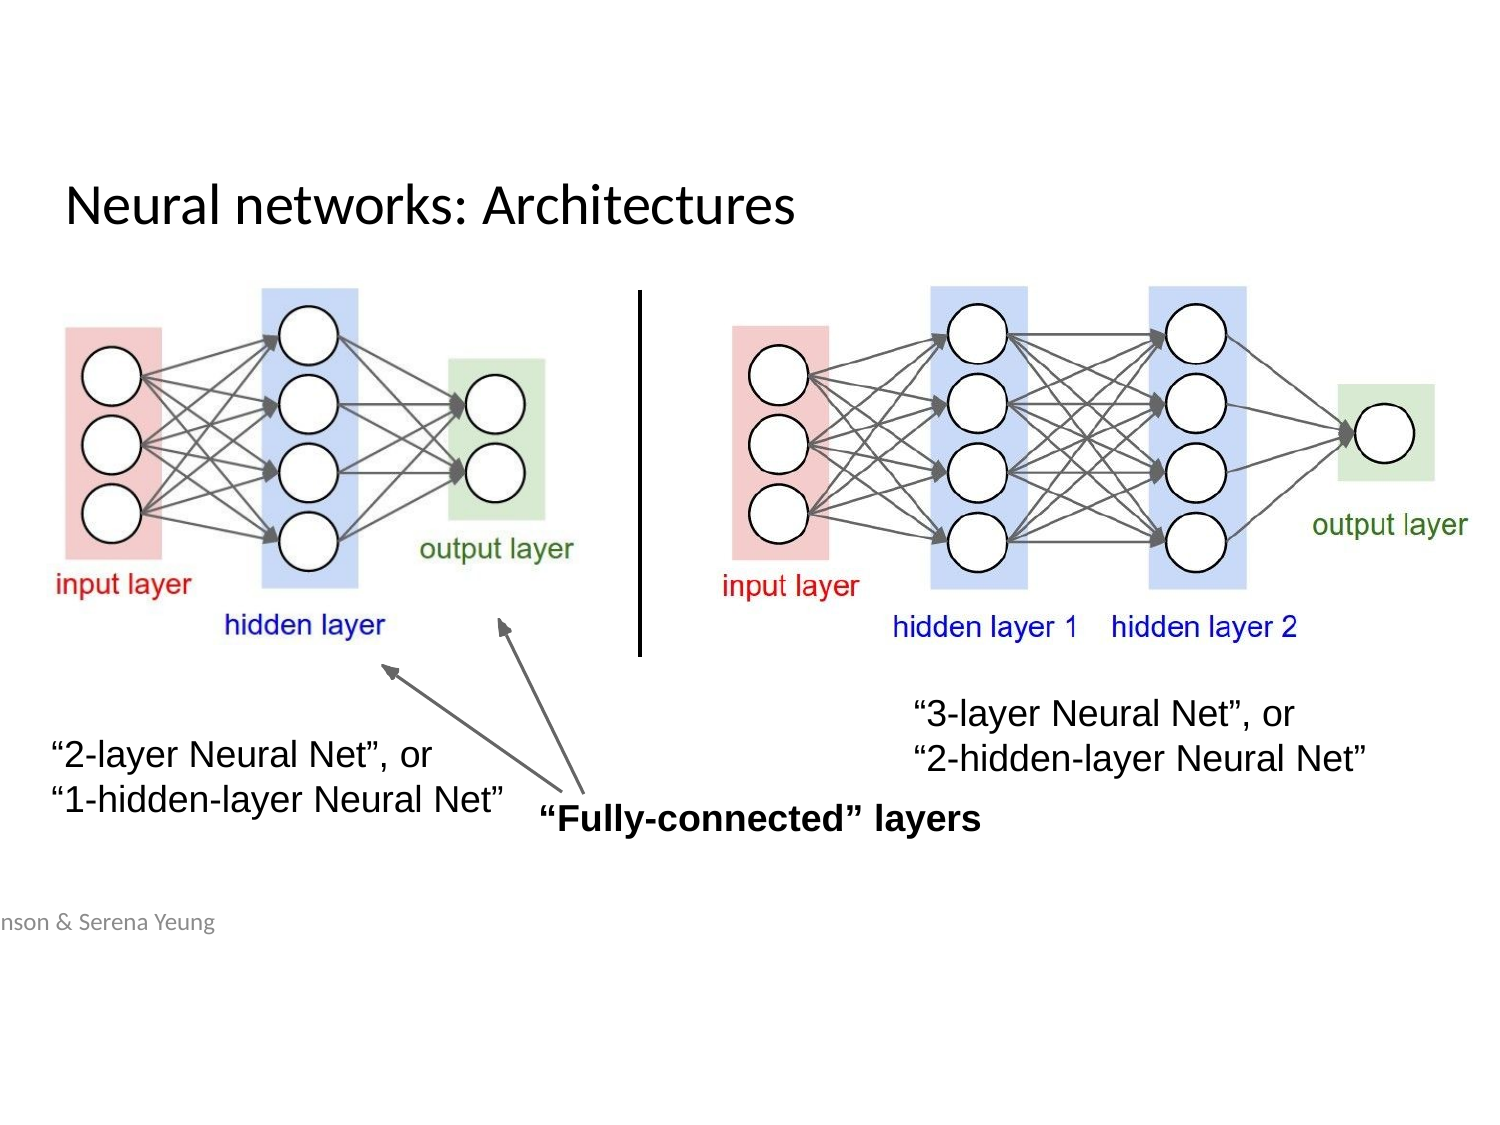

Lecture 4 - 72
April 12, 2018
Fei-Fei Li & Justin Johnson & Serena Yeung
# Neural networks: Architectures

“3-layer Neural Net”, or
“2-hidden-layer Neural Net”
“Fully-connected” layers
“2-layer Neural Net”, or
“1-hidden-layer Neural Net”